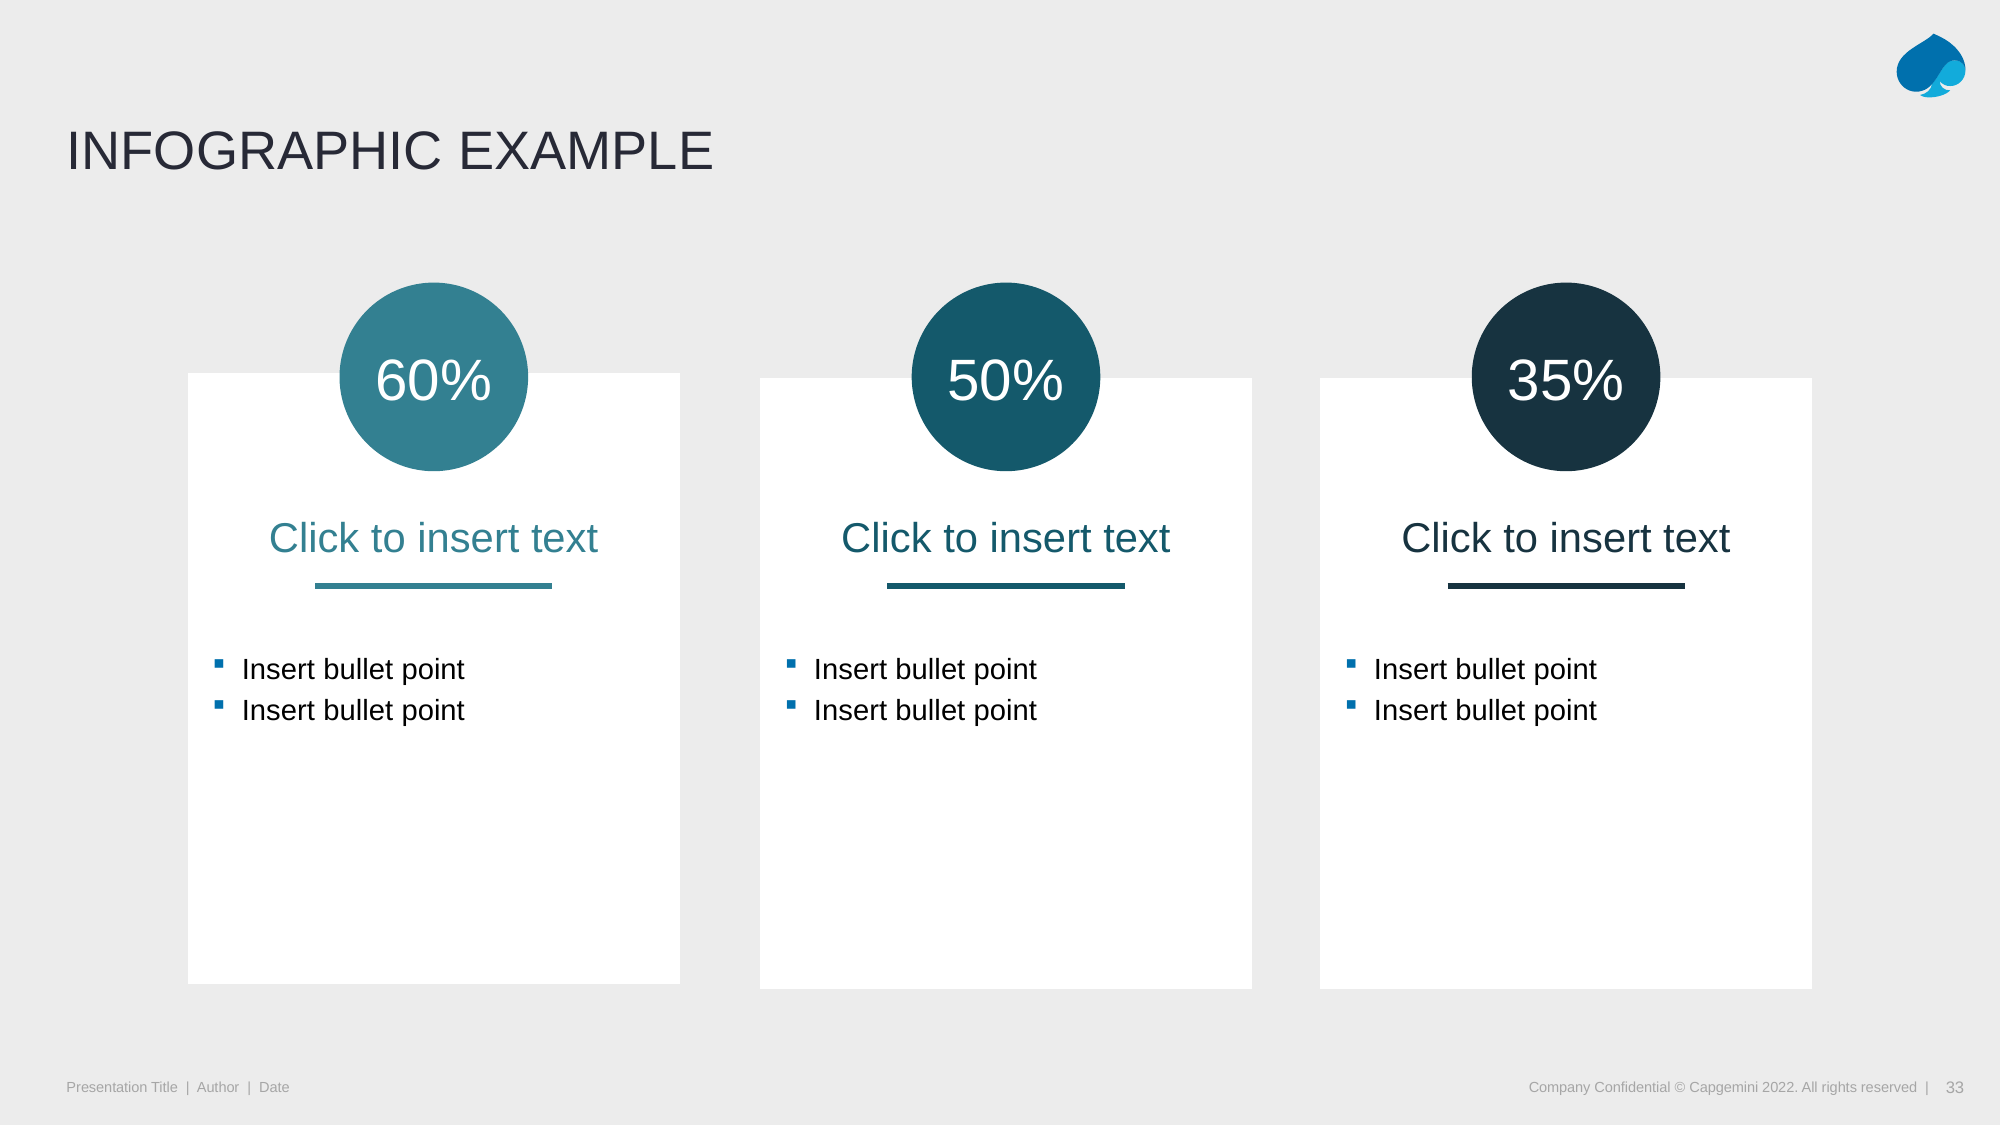

# Infographic example
60%
50%
35%

Click to insert text
Click to insert text
Click to insert text
Insert bullet point
Insert bullet point
Insert bullet point
Insert bullet point
Insert bullet point
Insert bullet point